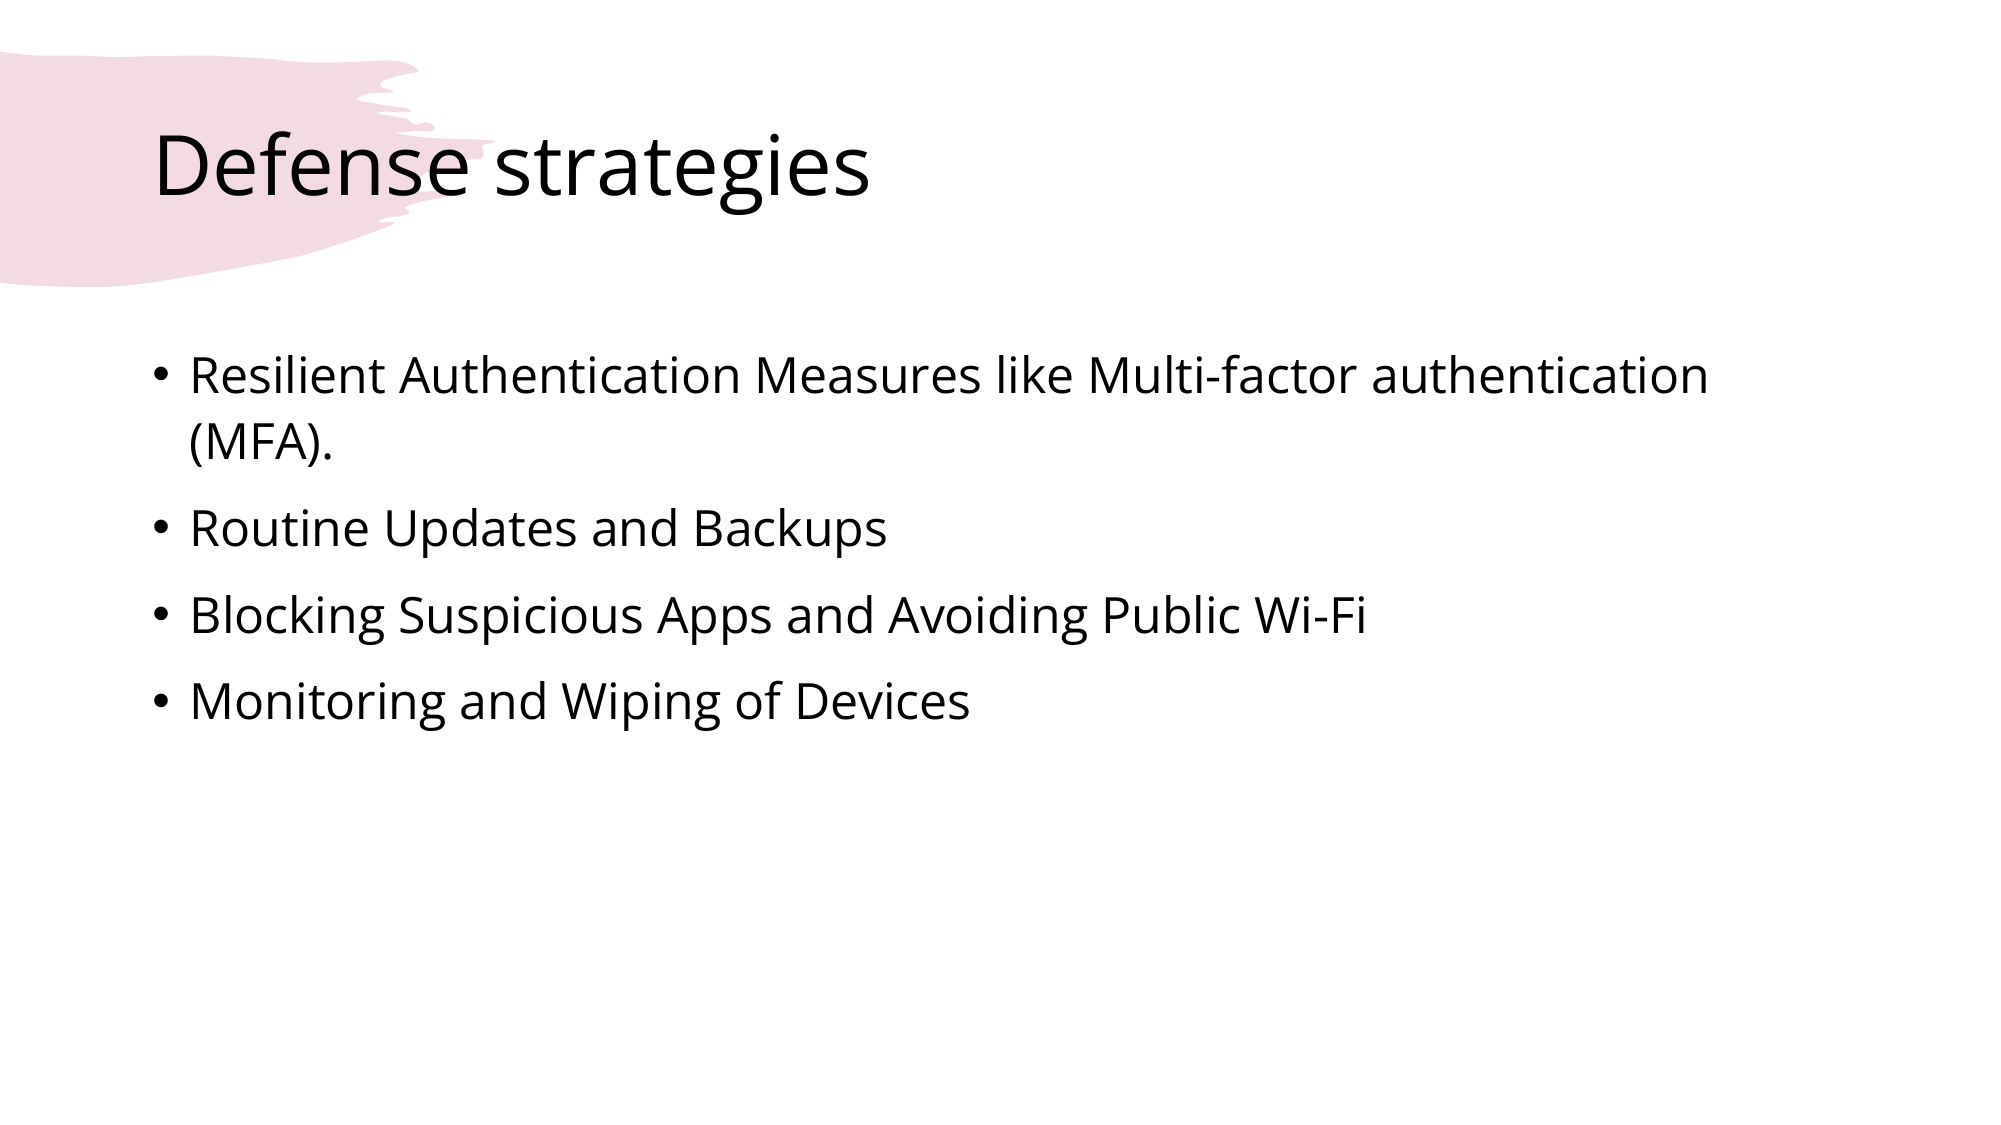

# Defense strategies
Resilient Authentication Measures like Multi-factor authentication (MFA).
Routine Updates and Backups
Blocking Suspicious Apps and Avoiding Public Wi-Fi
Monitoring and Wiping of Devices